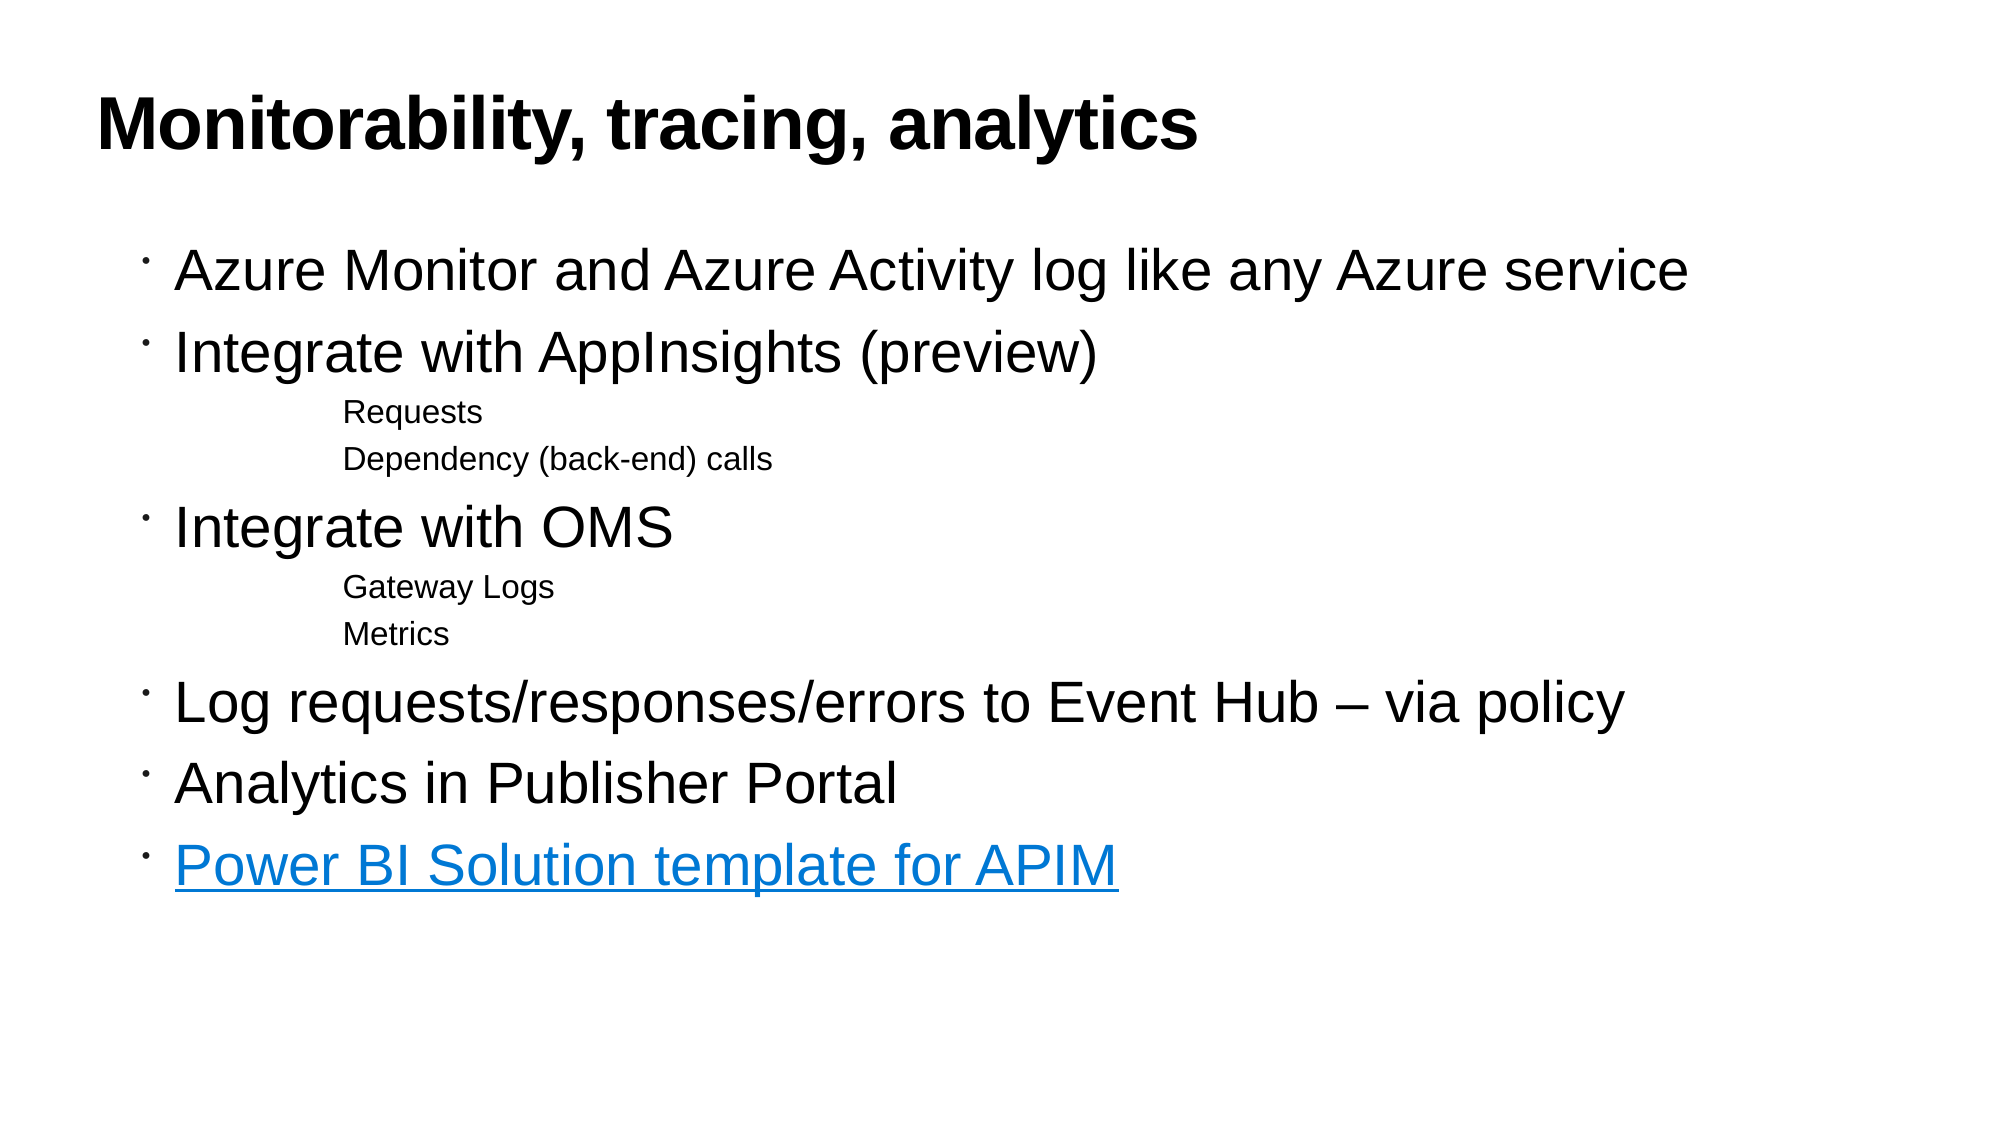

# Monitorability, tracing, analytics
Azure Monitor and Azure Activity log like any Azure service
Integrate with AppInsights (preview)
	Requests
	Dependency (back-end) calls
Integrate with OMS
	Gateway Logs
	Metrics
Log requests/responses/errors to Event Hub – via policy
Analytics in Publisher Portal
Power BI Solution template for APIM